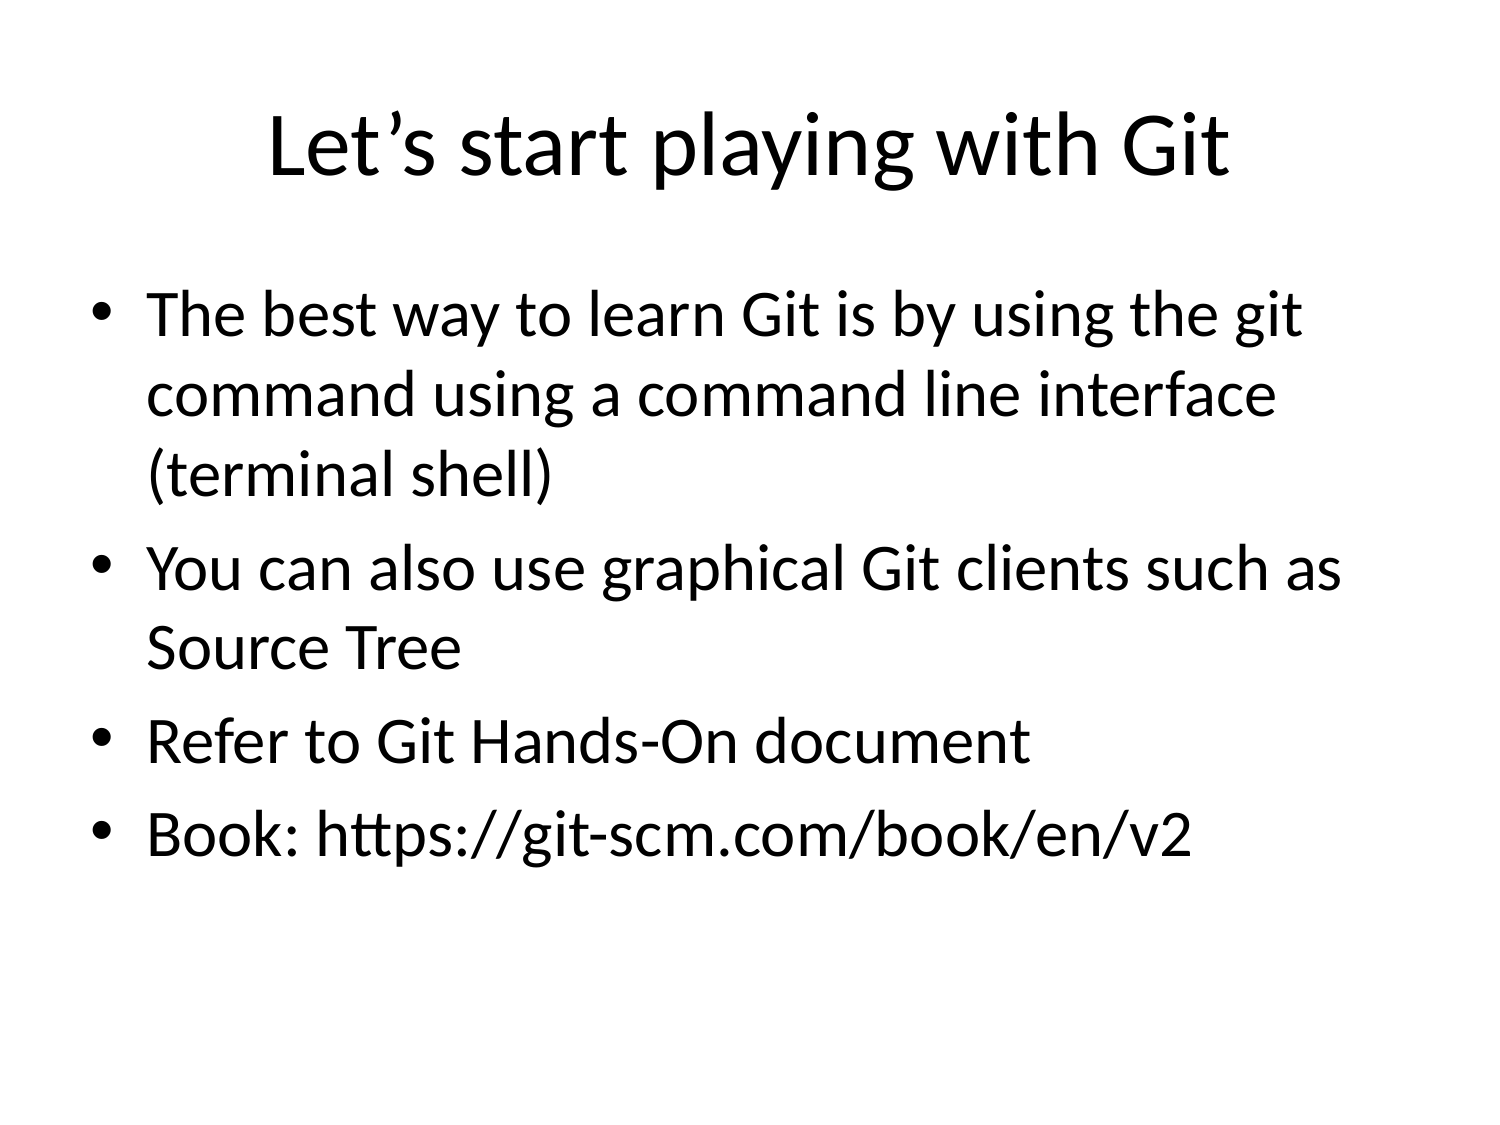

# Let’s start playing with Git
The best way to learn Git is by using the git command using a command line interface (terminal shell)
You can also use graphical Git clients such as Source Tree
Refer to Git Hands-On document
Book: https://git-scm.com/book/en/v2